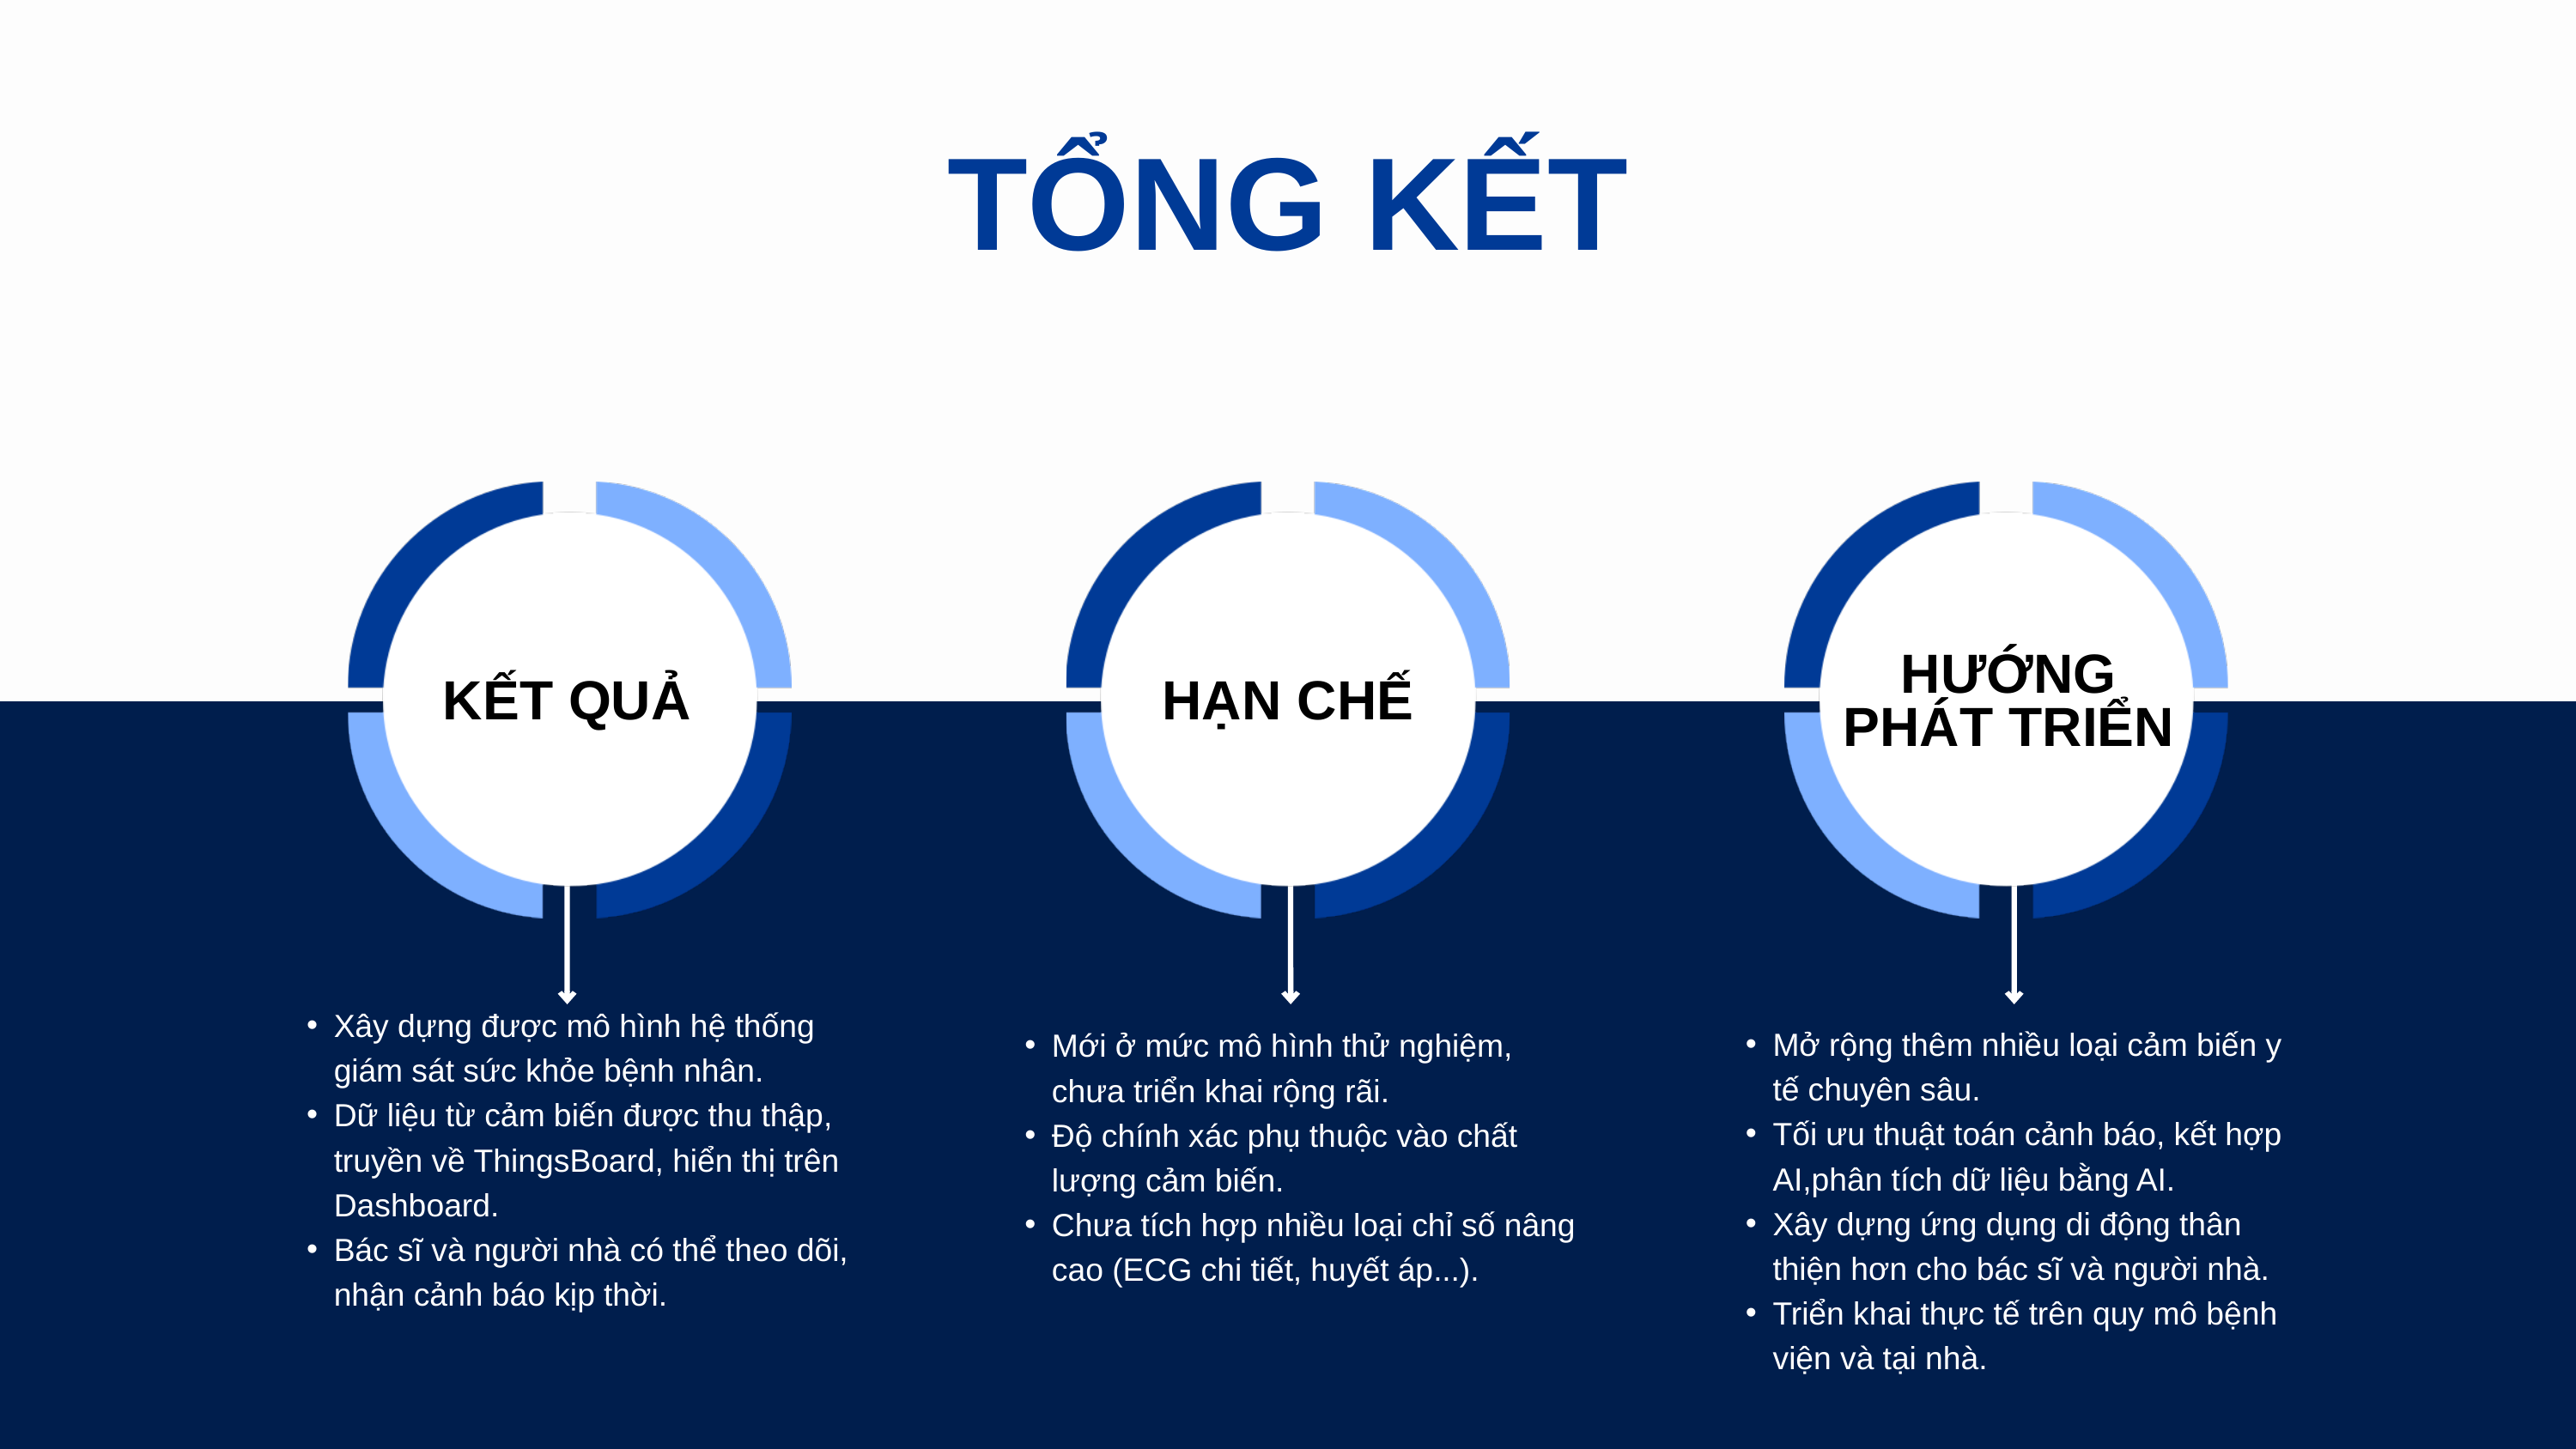

TỔNG KẾT

HƯỚNG PHÁT TRIỂN
KẾT QUẢ
HẠN CHẾ

Xây dựng được mô hình hệ thống giám sát sức khỏe bệnh nhân.
Dữ liệu từ cảm biến được thu thập, truyền về ThingsBoard, hiển thị trên Dashboard.
Bác sĩ và người nhà có thể theo dõi, nhận cảnh báo kịp thời.

Mở rộng thêm nhiều loại cảm biến y tế chuyên sâu.
Tối ưu thuật toán cảnh báo, kết hợp AI,phân tích dữ liệu bằng AI.
Xây dựng ứng dụng di động thân thiện hơn cho bác sĩ và người nhà.
Triển khai thực tế trên quy mô bệnh viện và tại nhà.

Mới ở mức mô hình thử nghiệm, chưa triển khai rộng rãi.
Độ chính xác phụ thuộc vào chất lượng cảm biến.
Chưa tích hợp nhiều loại chỉ số nâng cao (ECG chi tiết, huyết áp...).